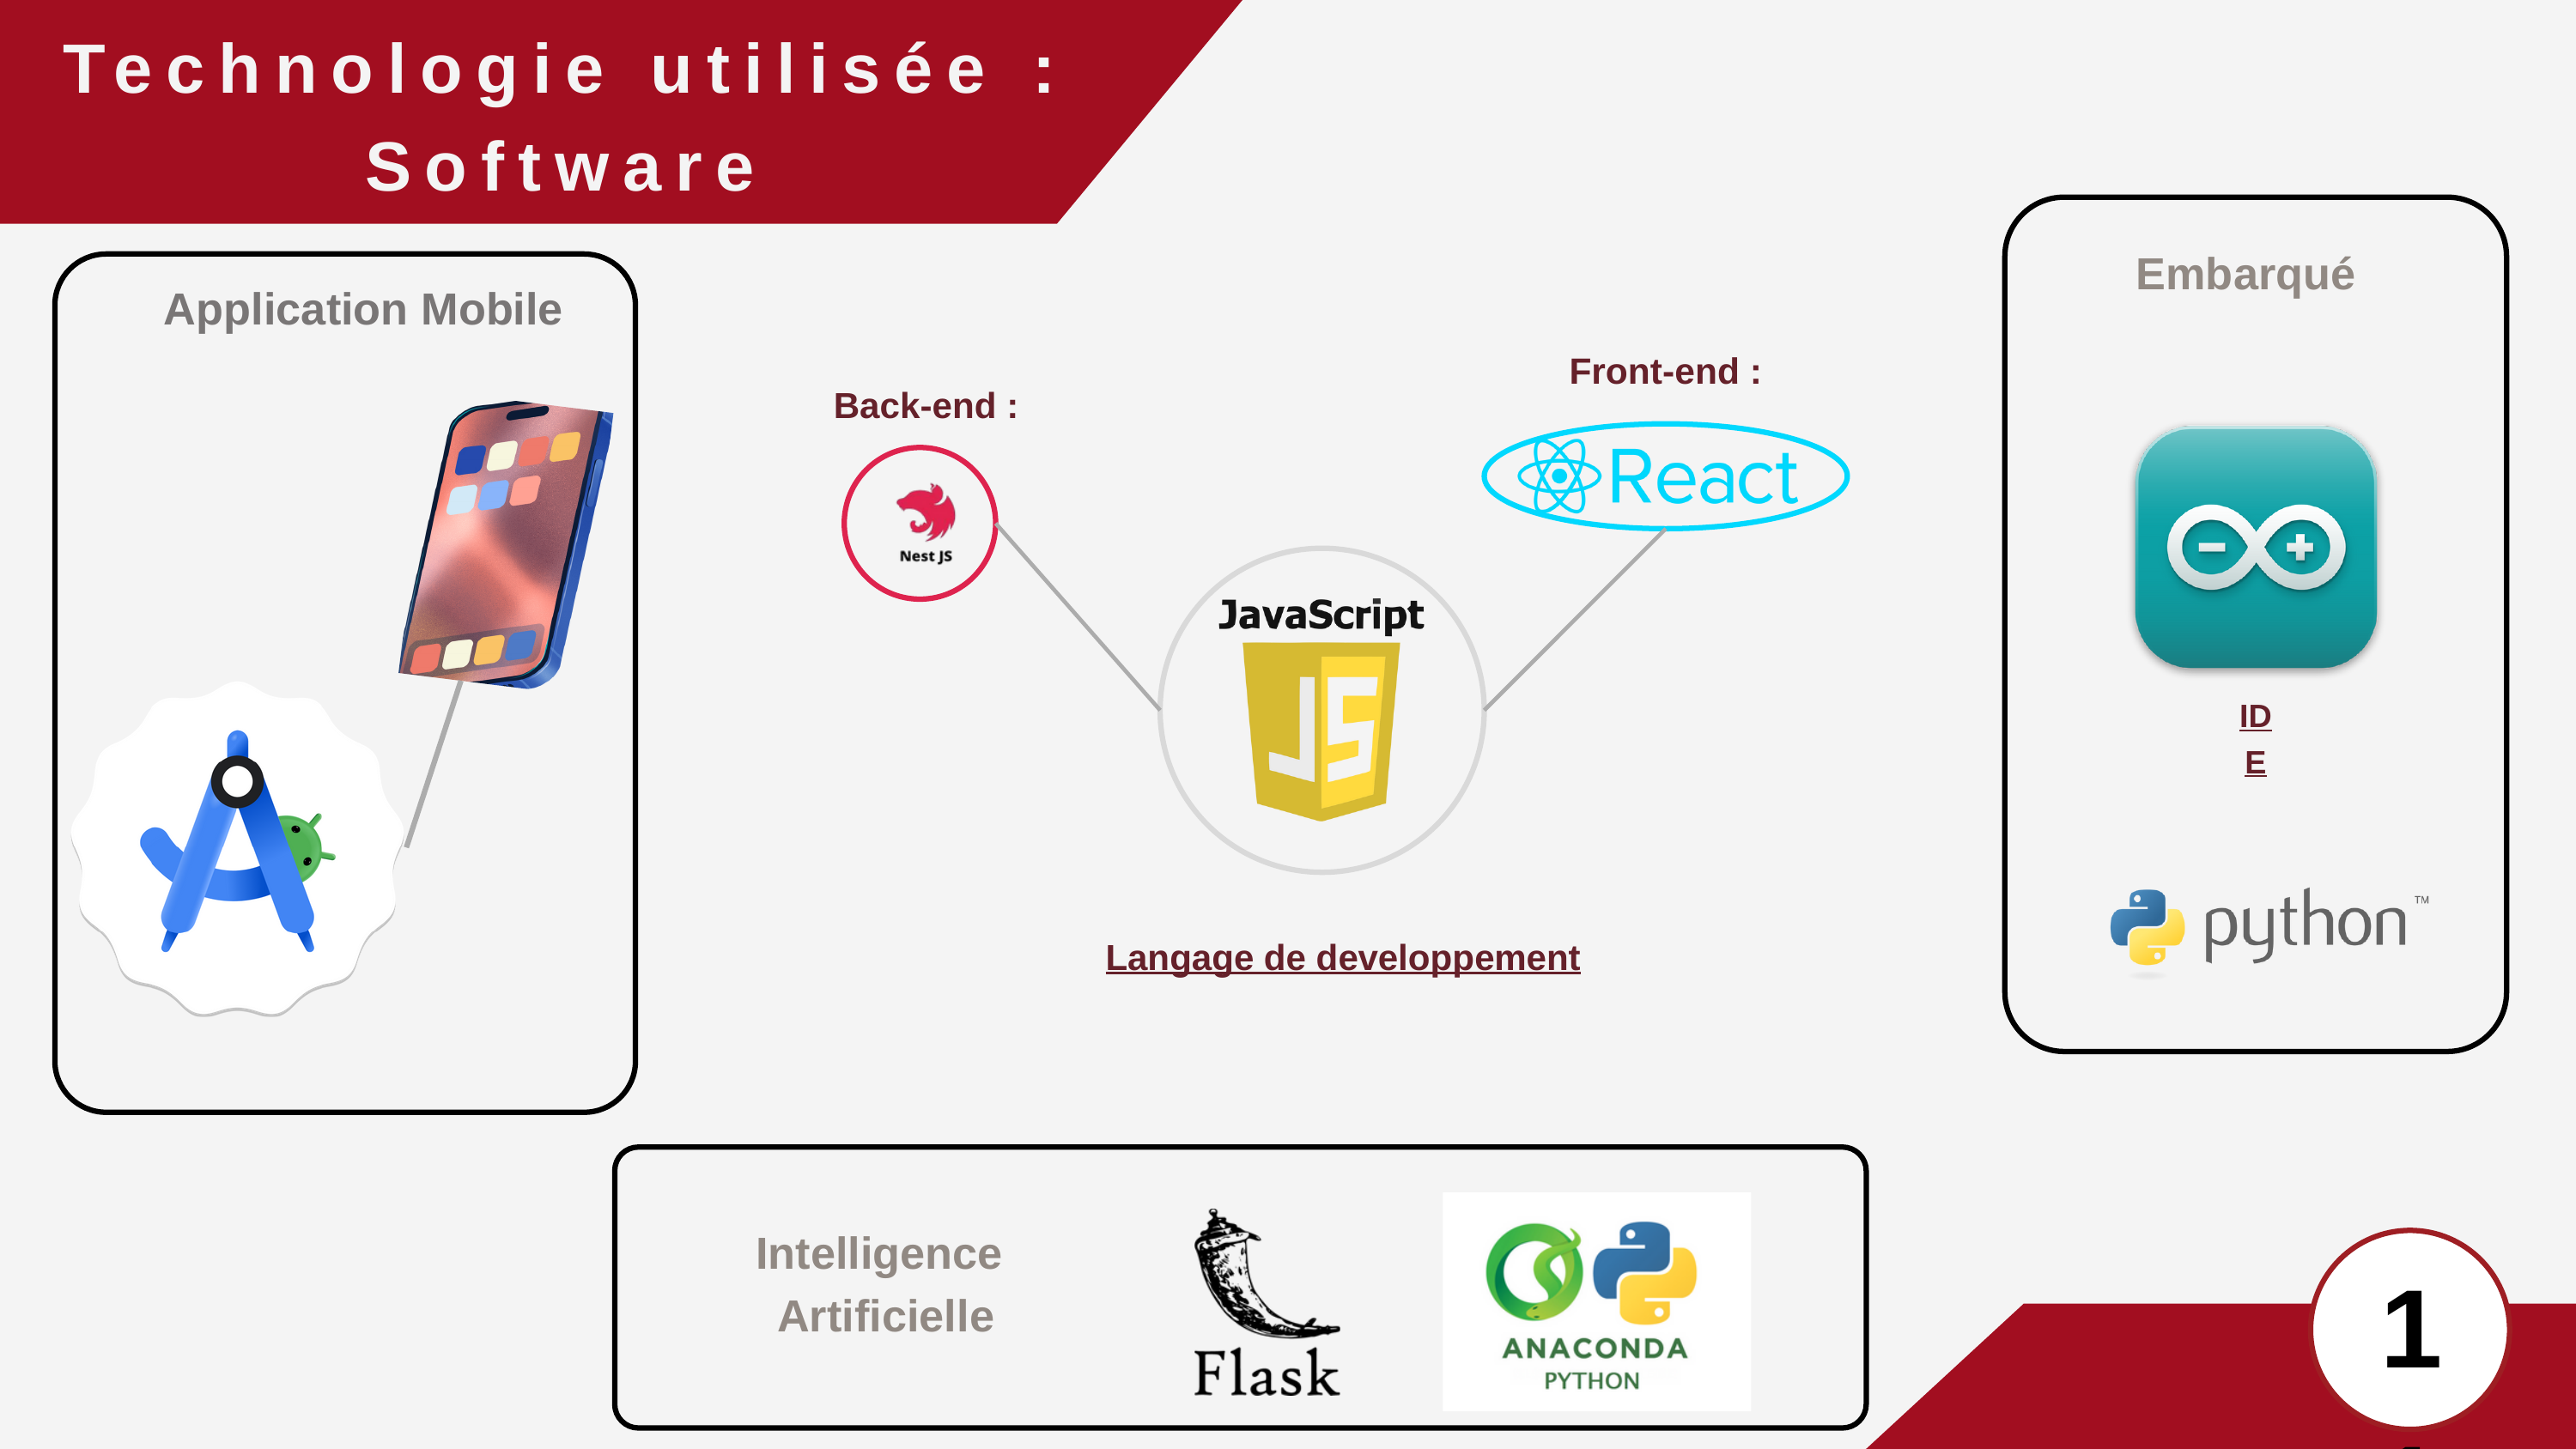

Technologie utilisée :
Software

Embarqué

Application Mobile
Front-end :
Back-end :

IDE

Langage de developpement

Intelligence
Artificielle

11